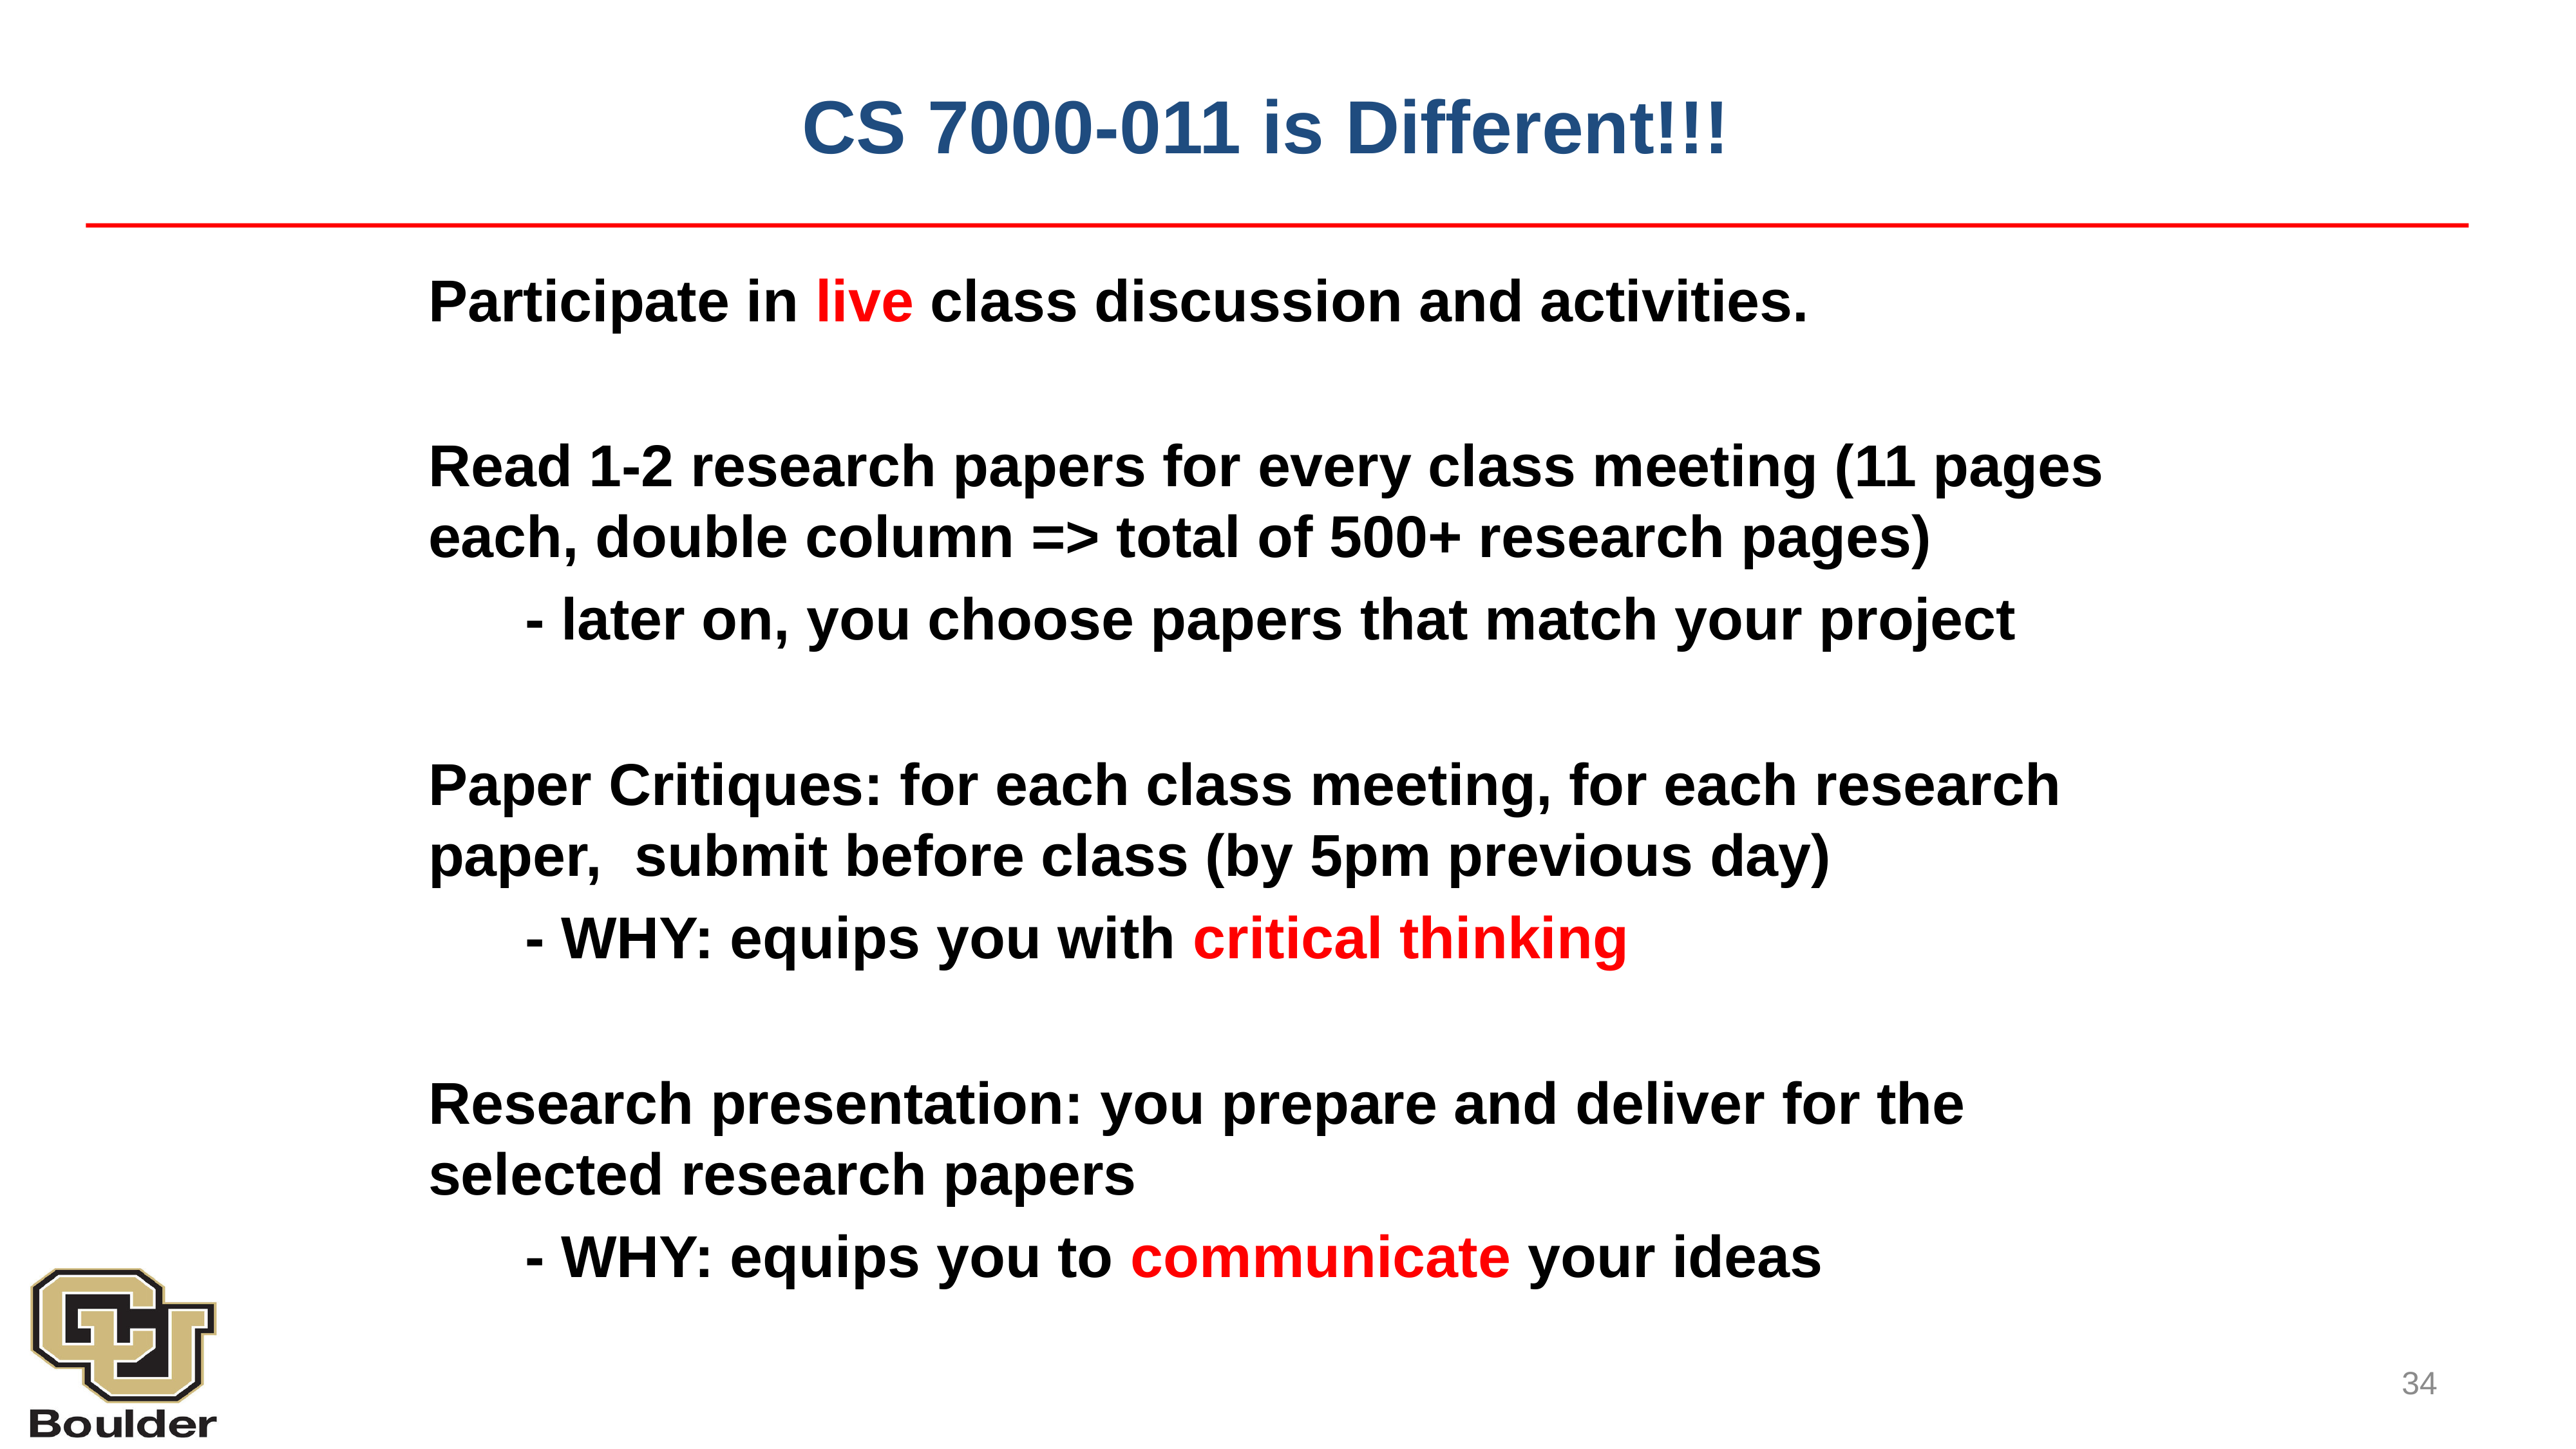

# CS 7000-011 is Different!!!
Participate in live class discussion and activities.

Read 1-2 research papers for every class meeting (11 pages each, double column => total of 500+ research pages)
	- later on, you choose papers that match your project

Paper Critiques: for each class meeting, for each research paper,  submit before class (by 5pm previous day)
	- WHY: equips you with critical thinking

Research presentation: you prepare and deliver for the selected research papers
	- WHY: equips you to communicate your ideas

34